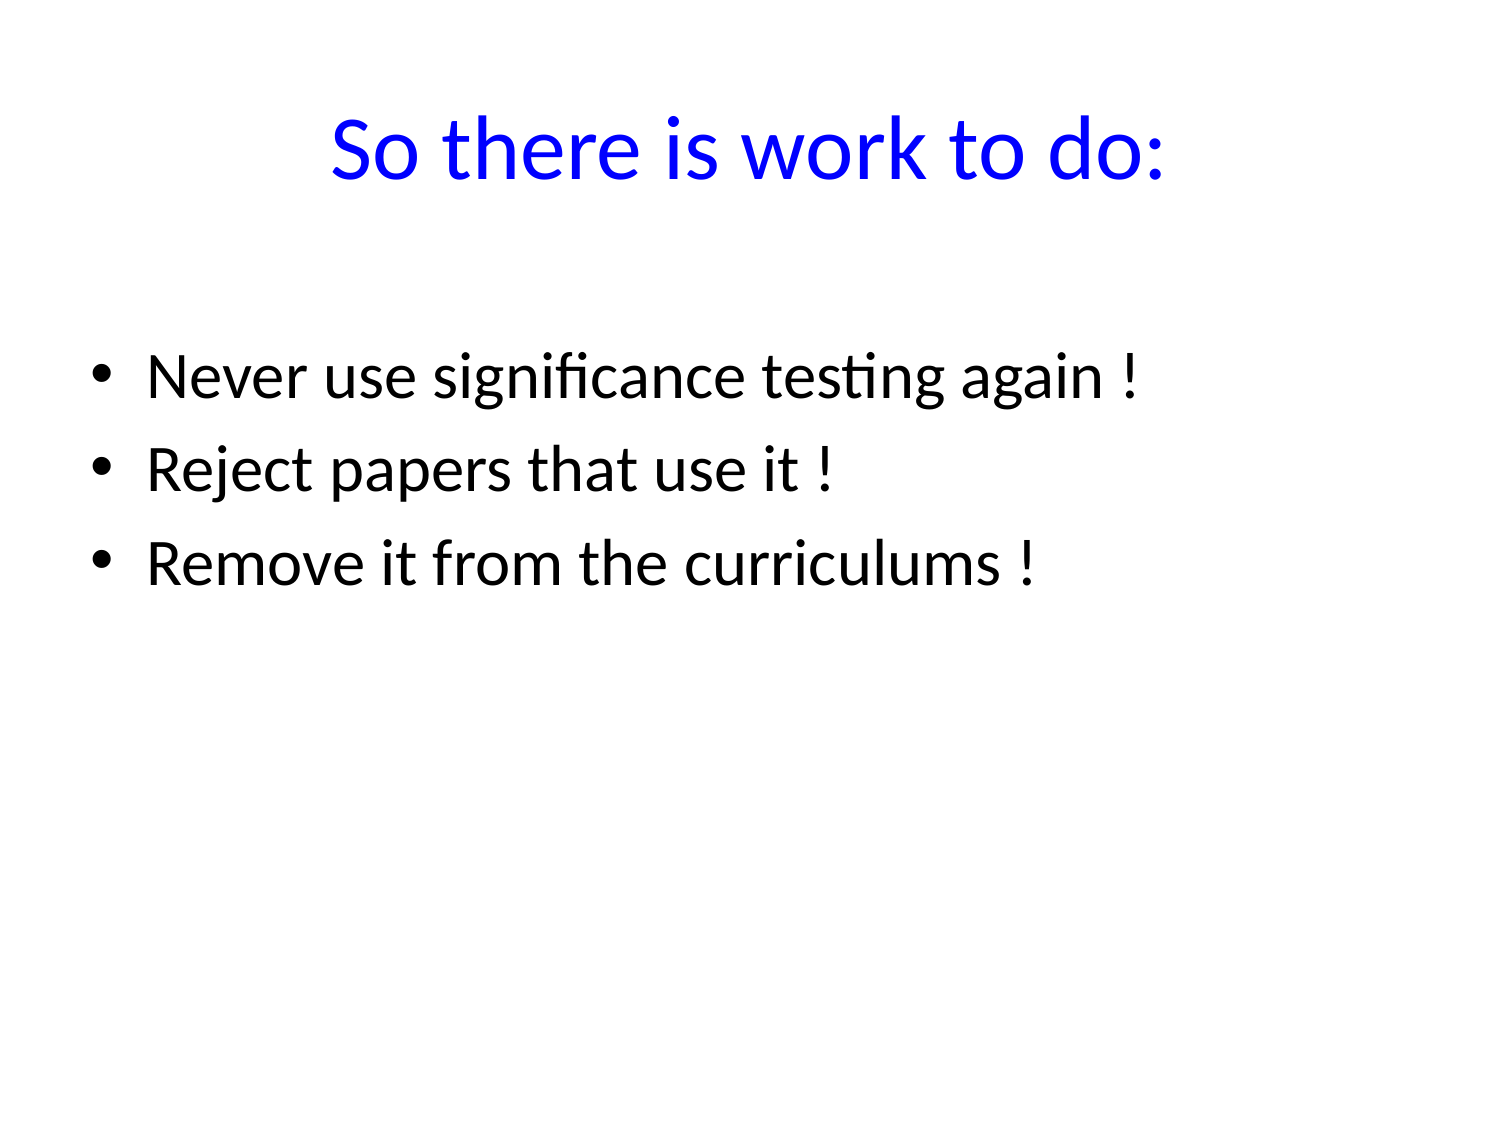

# So there is work to do:
Never use significance testing again !
Reject papers that use it !
Remove it from the curriculums !